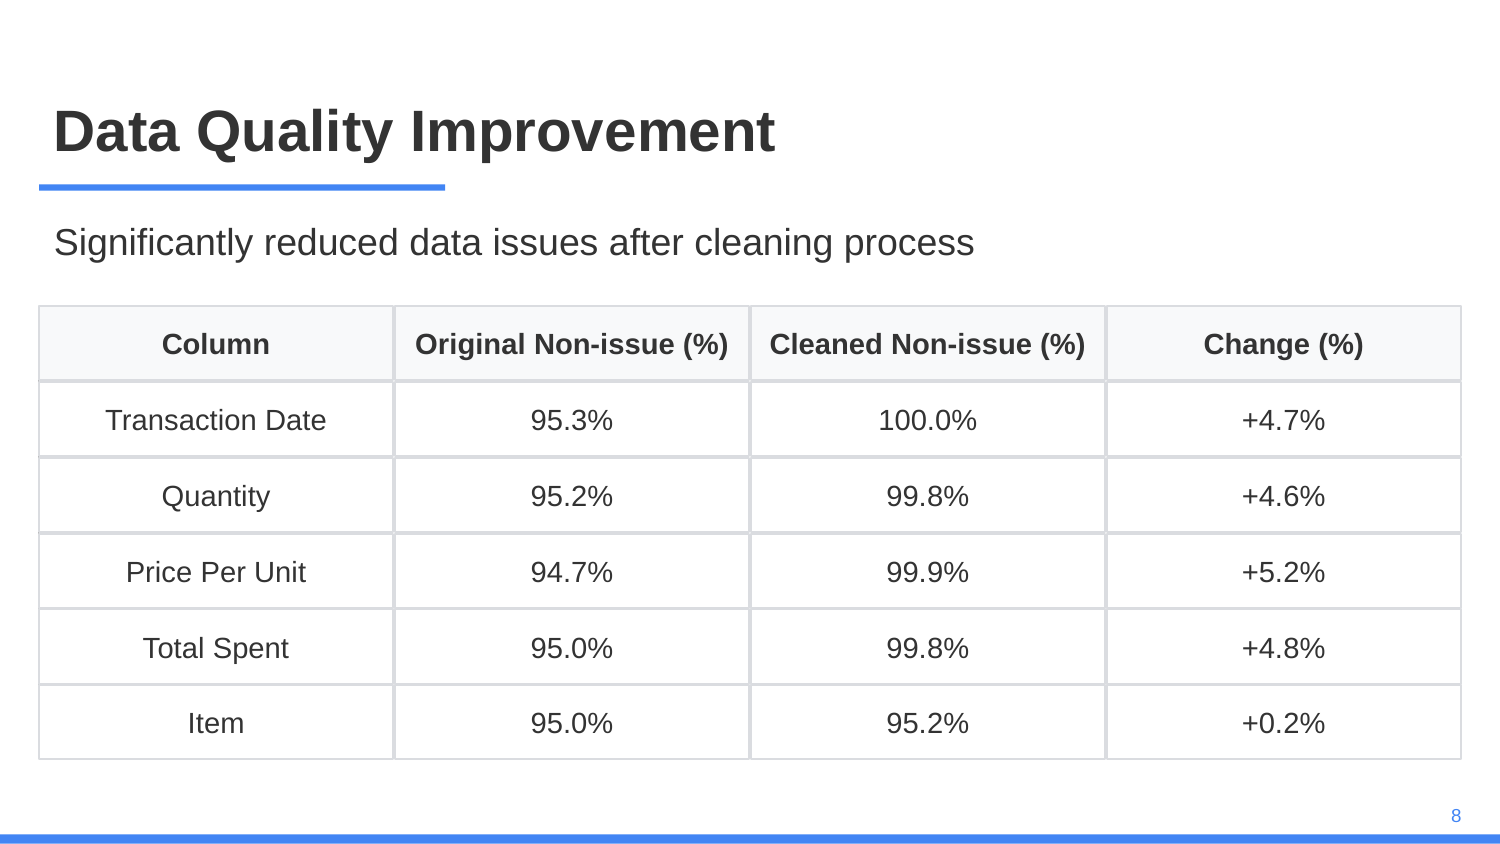

Data Quality Improvement

Significantly reduced data issues after cleaning process
|  |  |  |  |
| --- | --- | --- | --- |
|  |  |  |  |
|  |  |  |  |
|  |  |  |  |
|  |  |  |  |
|  |  |  |  |
Column
Original Non-issue (%)
Cleaned Non-issue (%)
Change (%)
Transaction Date
95.3%
100.0%
+4.7%
Quantity
95.2%
99.8%
+4.6%
Price Per Unit
94.7%
99.9%
+5.2%
Total Spent
95.0%
99.8%
+4.8%
Item
95.0%
95.2%
+0.2%
8